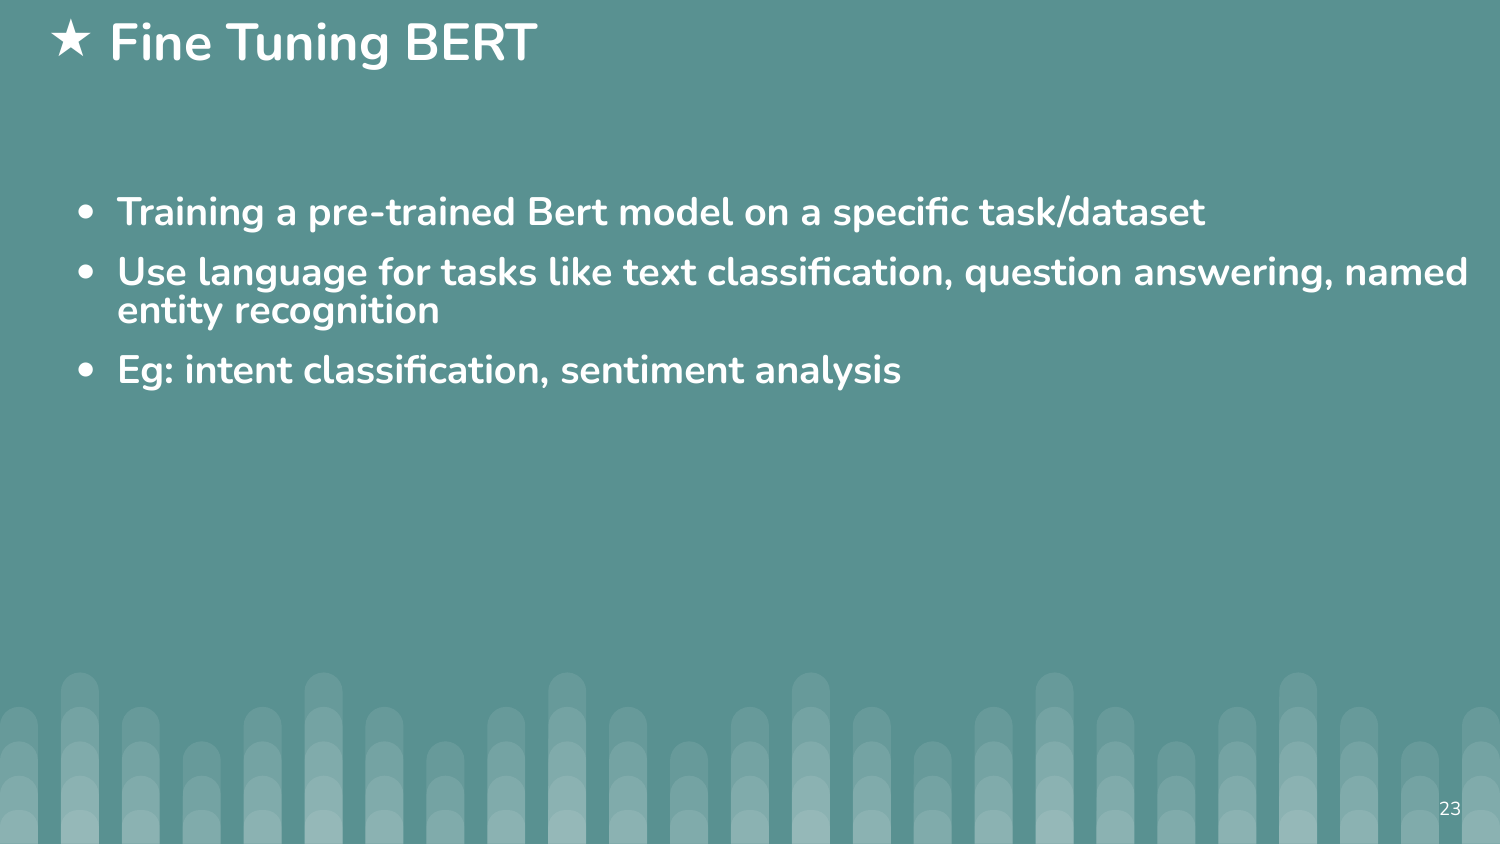

Fine Tuning BERT
Training a pre-trained Bert model on a specific task/dataset
Use language for tasks like text classification, question answering, named entity recognition
Eg: intent classification, sentiment analysis

23